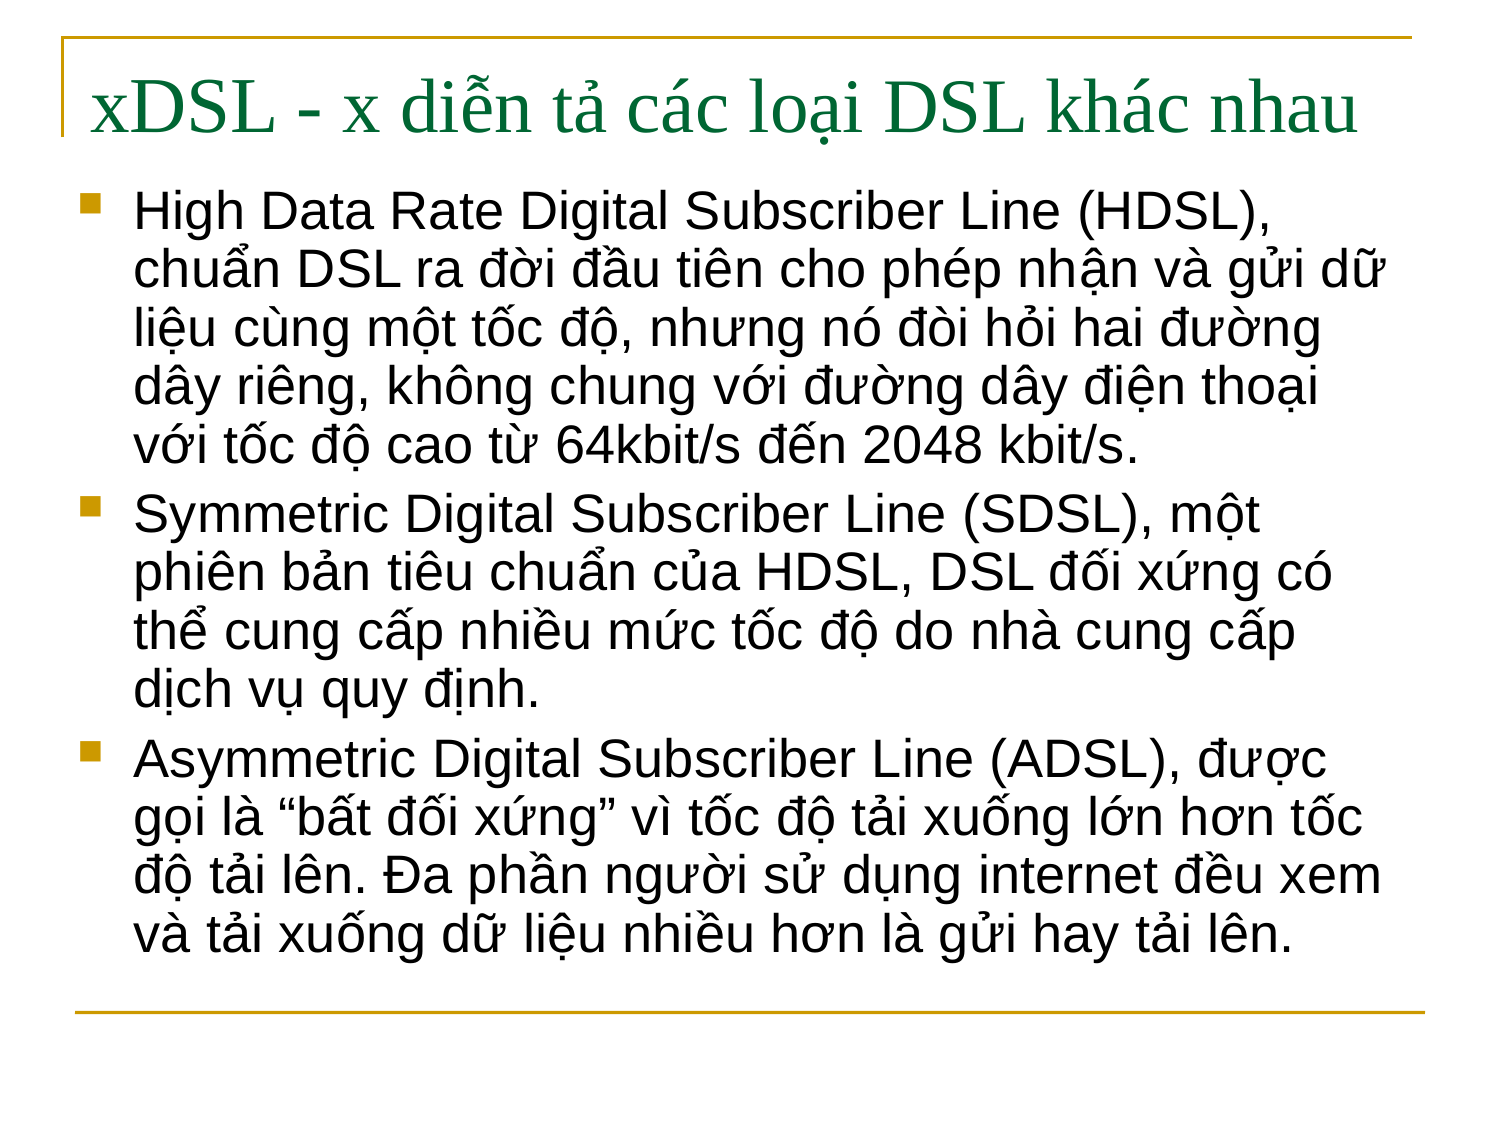

# xDSL - x diễn tả các loại DSL khác nhau
High Data Rate Digital Subscriber Line (HDSL), chuẩn DSL ra đời đầu tiên cho phép nhận và gửi dữ liệu cùng một tốc độ, nhưng nó đòi hỏi hai đường dây riêng, không chung với đường dây điện thoại với tốc độ cao từ 64kbit/s đến 2048 kbit/s.
Symmetric Digital Subscriber Line (SDSL), một phiên bản tiêu chuẩn của HDSL, DSL đối xứng có thể cung cấp nhiều mức tốc độ do nhà cung cấp dịch vụ quy định.
Asymmetric Digital Subscriber Line (ADSL), được gọi là “bất đối xứng” vì tốc độ tải xuống lớn hơn tốc độ tải lên. Đa phần người sử dụng internet đều xem và tải xuống dữ liệu nhiều hơn là gửi hay tải lên.